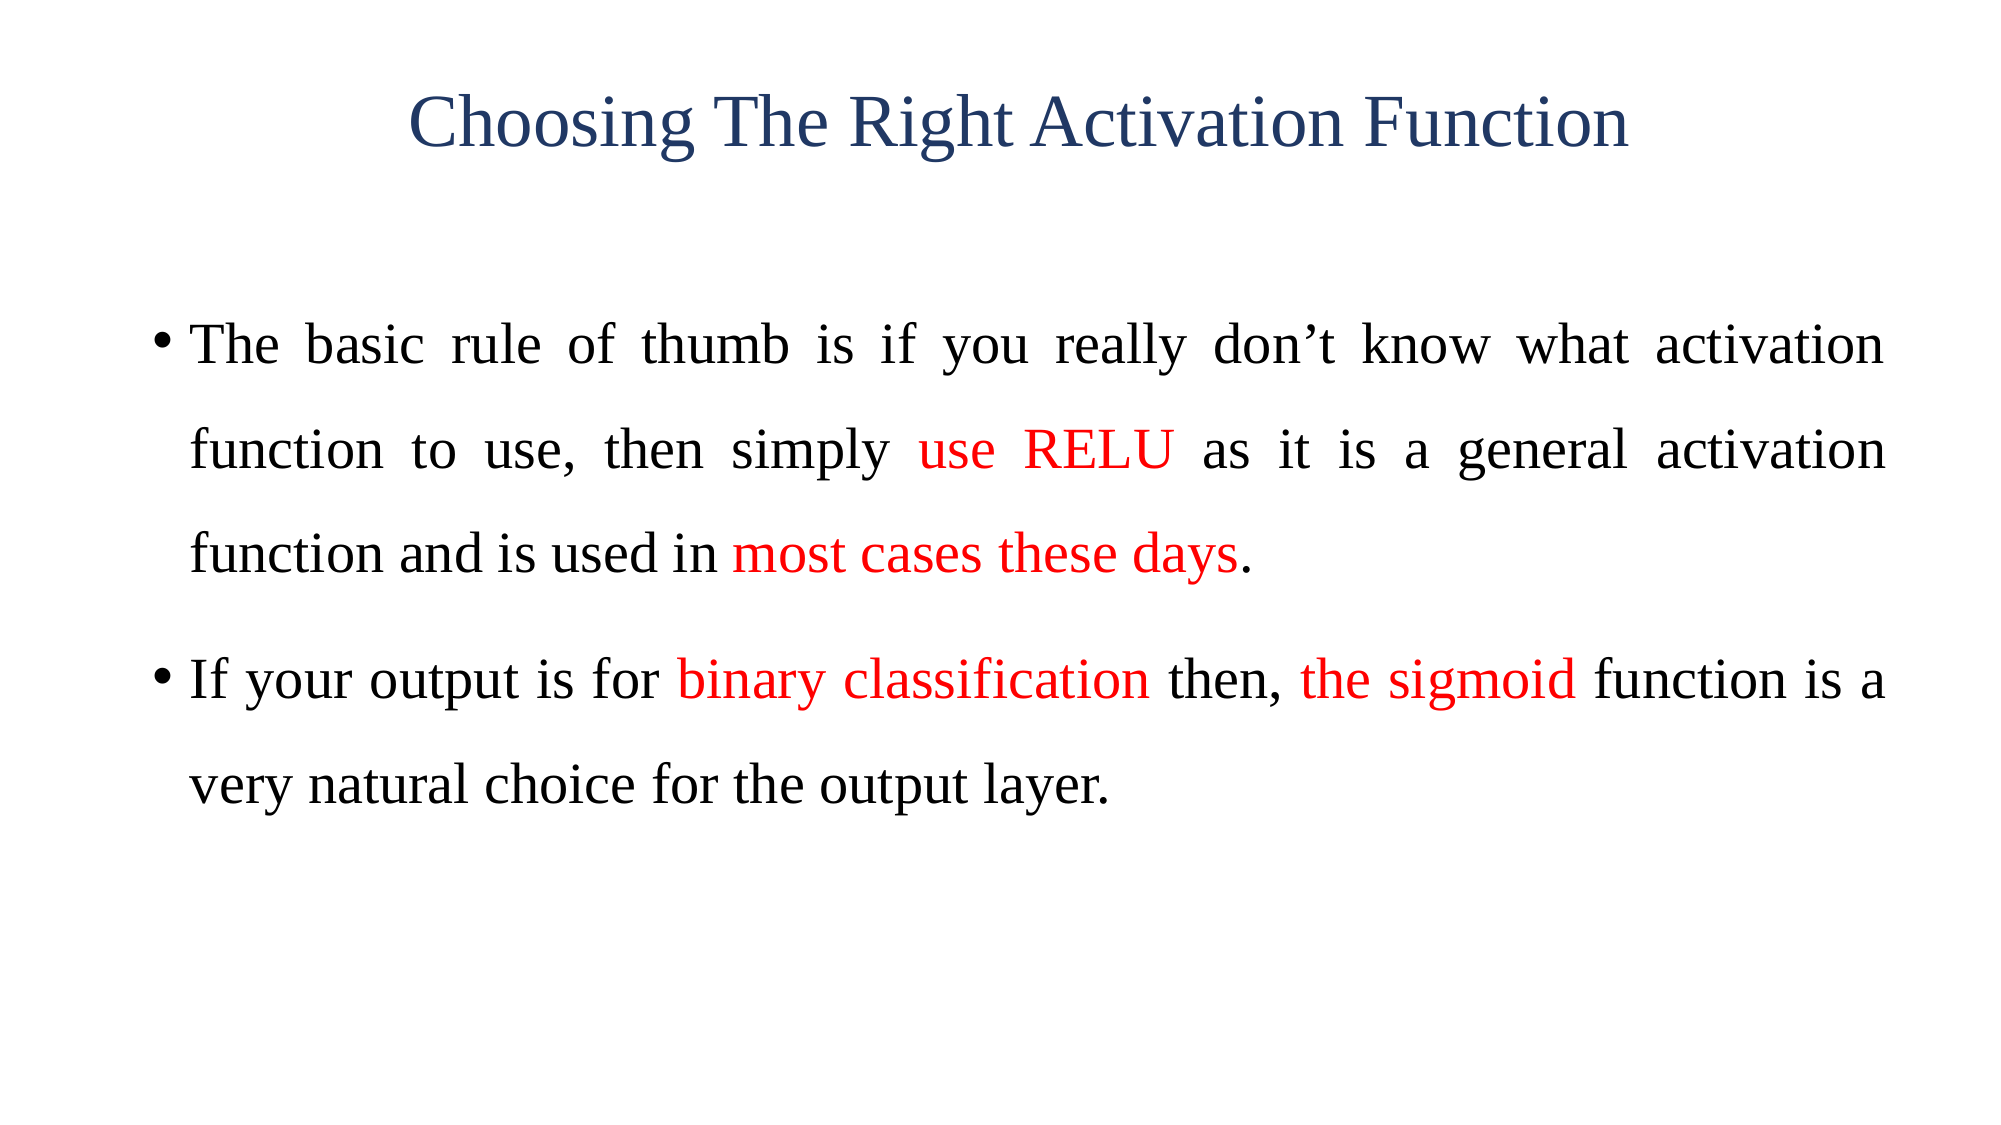

# Choosing The Right Activation Function
The basic rule of thumb is if you really don’t know what activation function to use, then simply use RELU as it is a general activation function and is used in most cases these days.
If your output is for binary classification then, the sigmoid function is a very natural choice for the output layer.